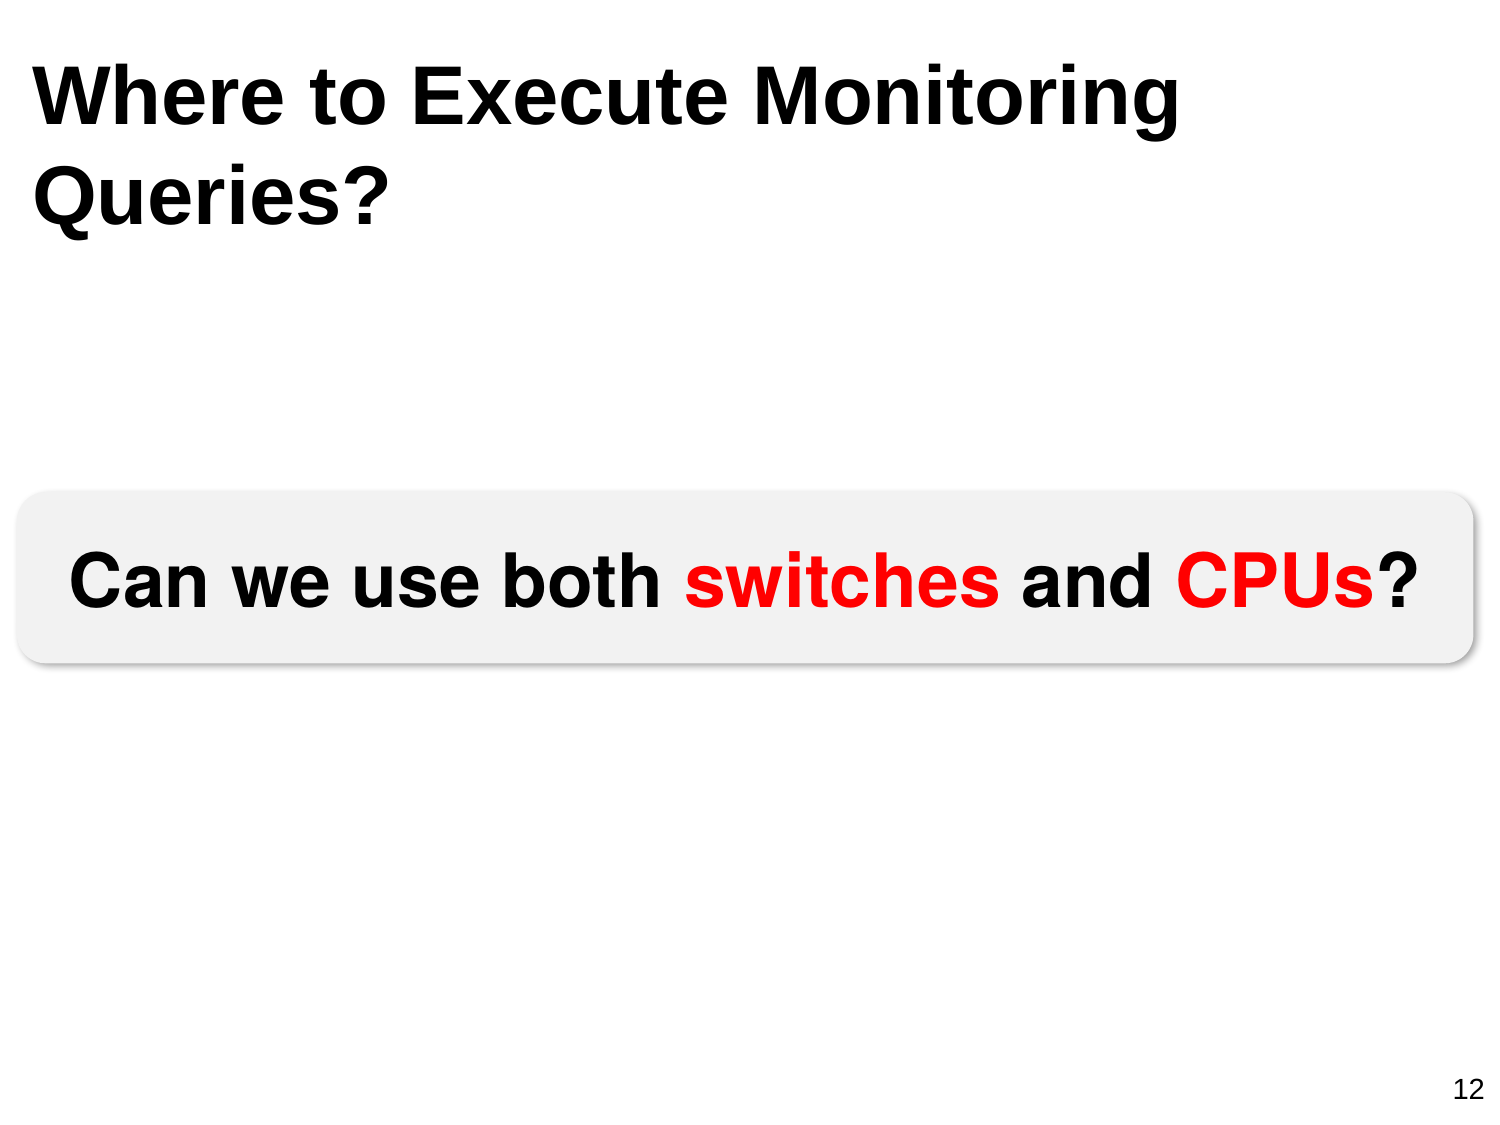

# Where to Execute Monitoring Queries?
Can we use both switches and CPUs?
12